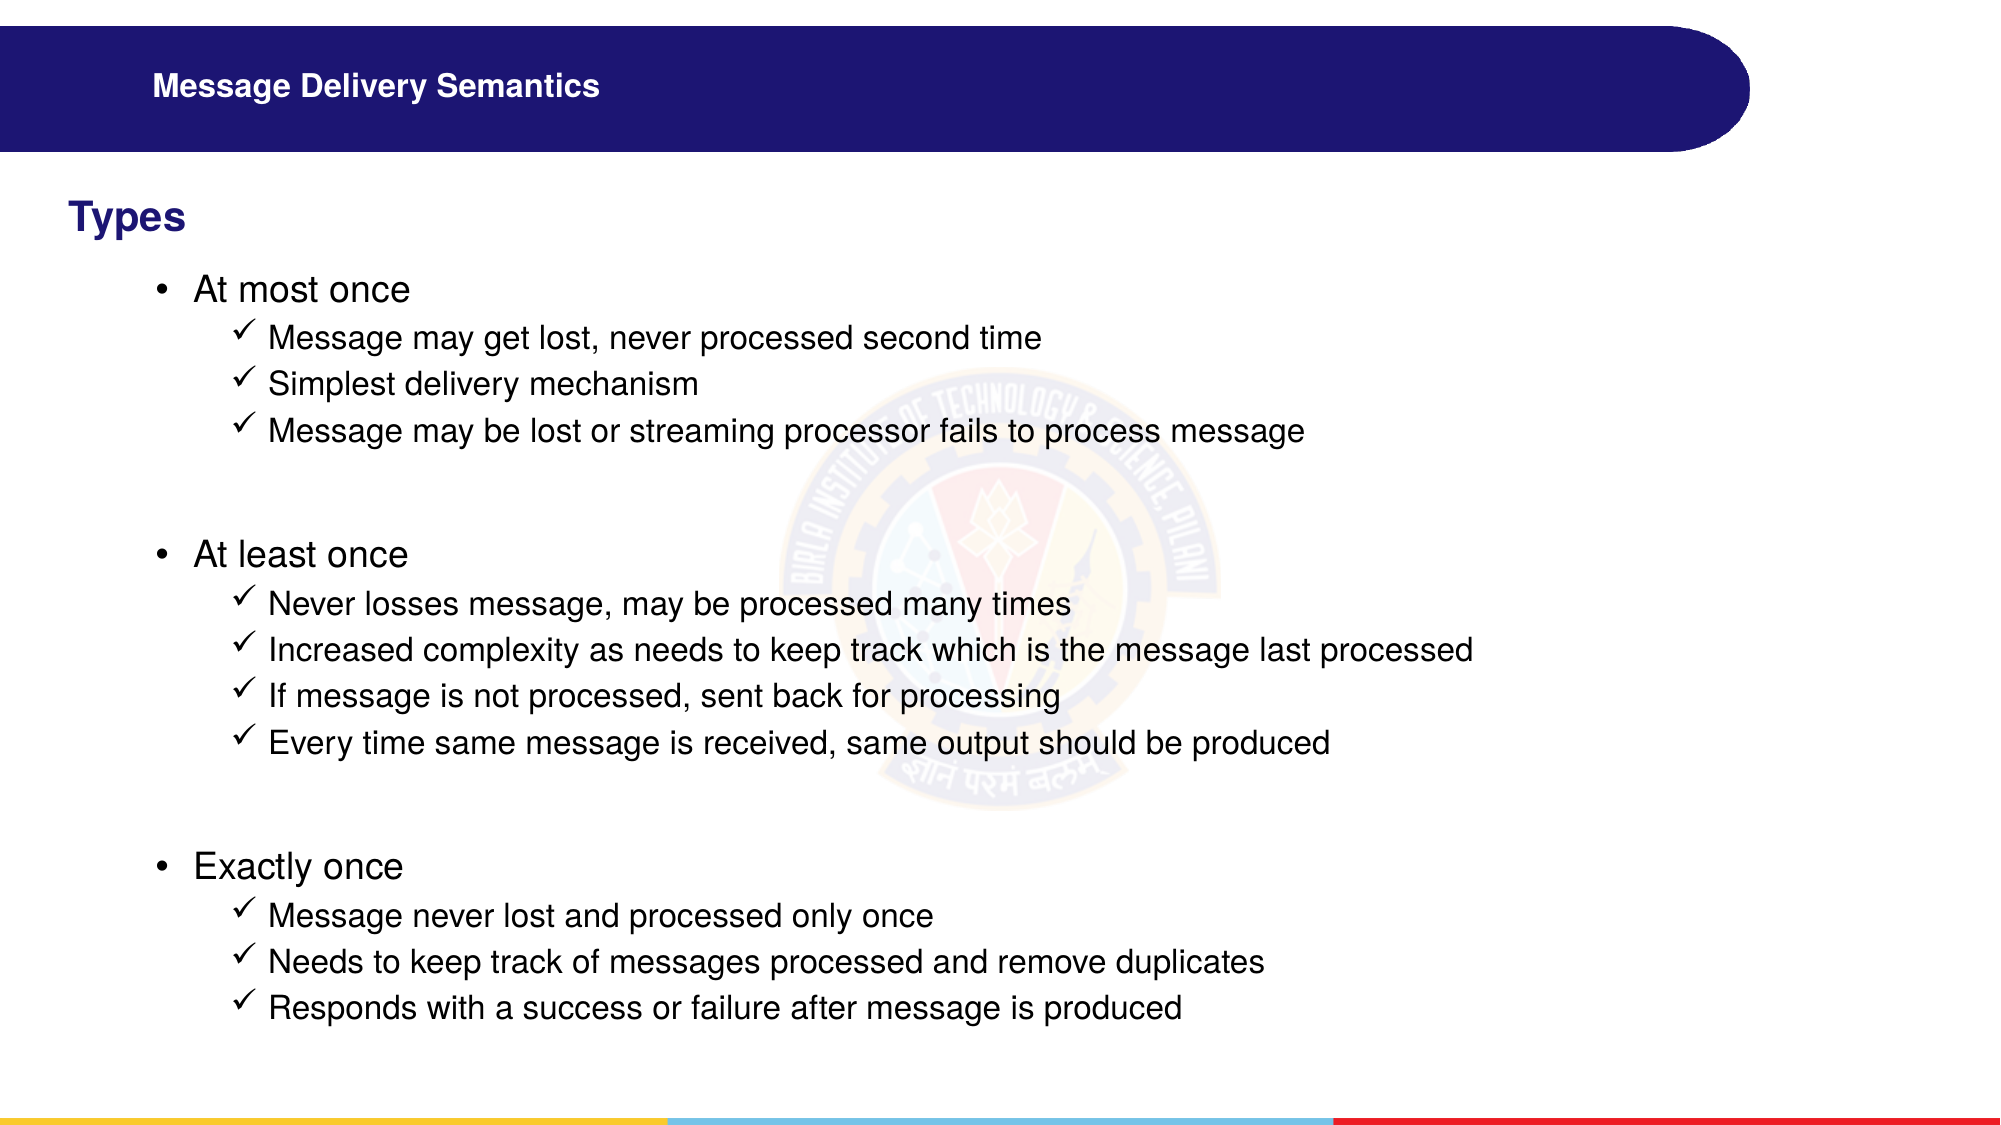

# Message Delivery Semantics
Types
At most once
Message may get lost, never processed second time
Simplest delivery mechanism
Message may be lost or streaming processor fails to process message

At least once
Never losses message, may be processed many times
Increased complexity as needs to keep track which is the message last processed
If message is not processed, sent back for processing
Every time same message is received, same output should be produced

Exactly once
Message never lost and processed only once
Needs to keep track of messages processed and remove duplicates
Responds with a success or failure after message is produced